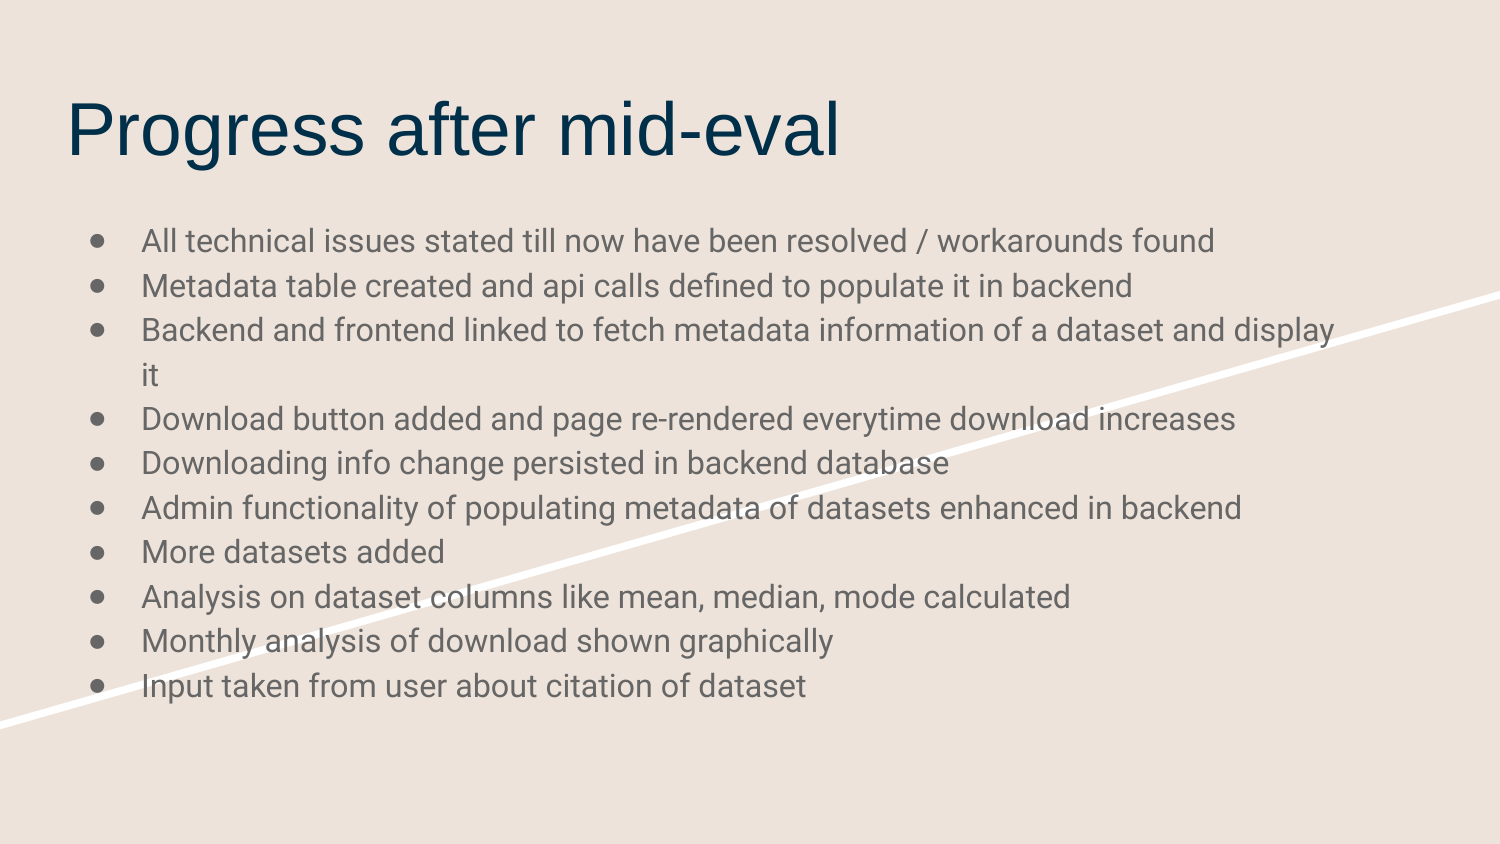

# Progress after mid-eval
All technical issues stated till now have been resolved / workarounds found
Metadata table created and api calls defined to populate it in backend
Backend and frontend linked to fetch metadata information of a dataset and display it
Download button added and page re-rendered everytime download increases
Downloading info change persisted in backend database
Admin functionality of populating metadata of datasets enhanced in backend
More datasets added
Analysis on dataset columns like mean, median, mode calculated
Monthly analysis of download shown graphically
Input taken from user about citation of dataset